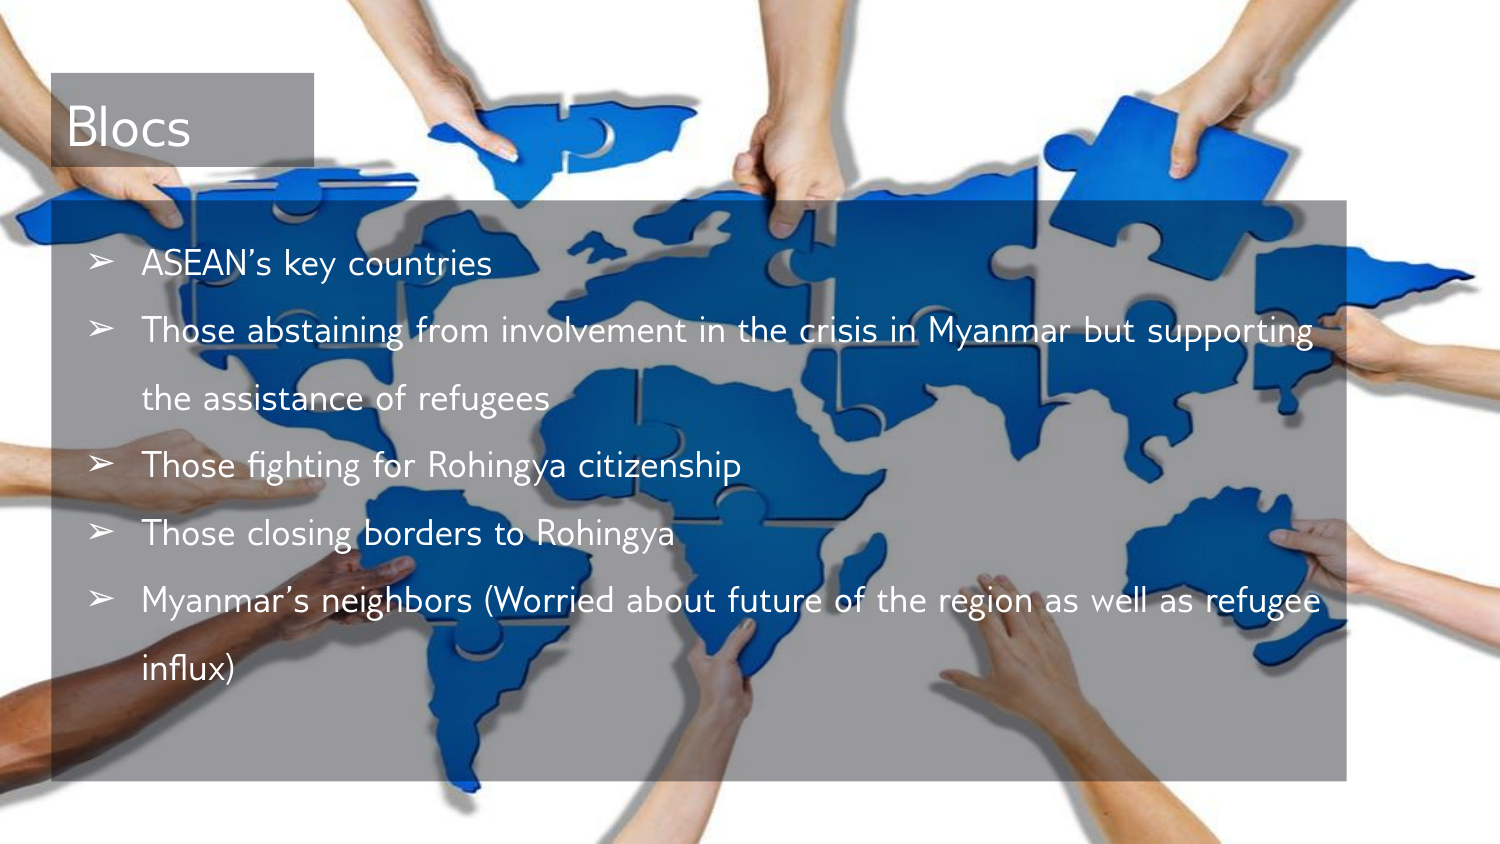

# Blocs
ASEAN’s key countries
Those abstaining from involvement in the crisis in Myanmar but supporting the assistance of refugees
Those fighting for Rohingya citizenship
Those closing borders to Rohingya
Myanmar’s neighbors (Worried about future of the region as well as refugee influx)